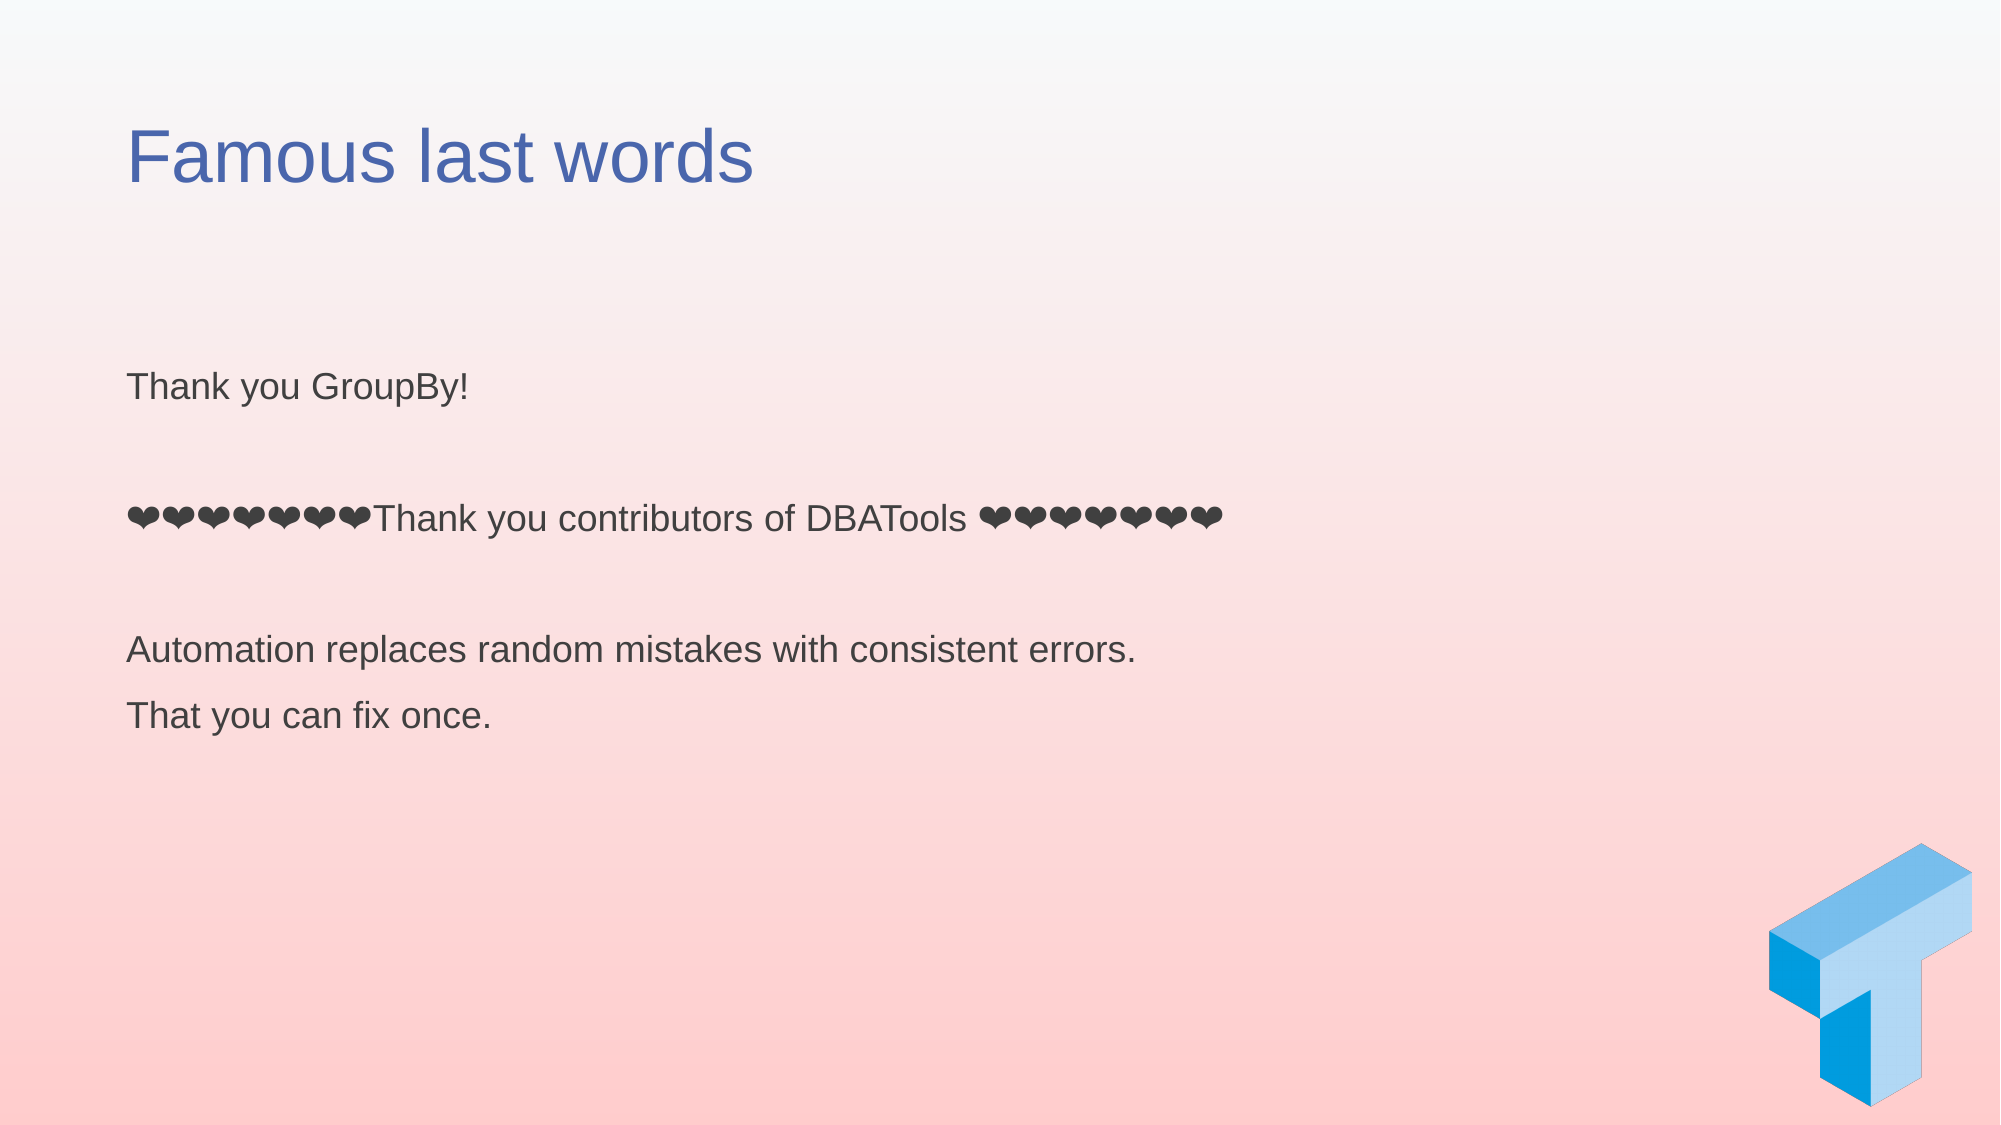

# Famous last words
Thank you GroupBy!

❤❤❤❤❤❤❤Thank you contributors of DBATools ❤❤❤❤❤❤❤

Automation replaces random mistakes with consistent errors.
That you can fix once.